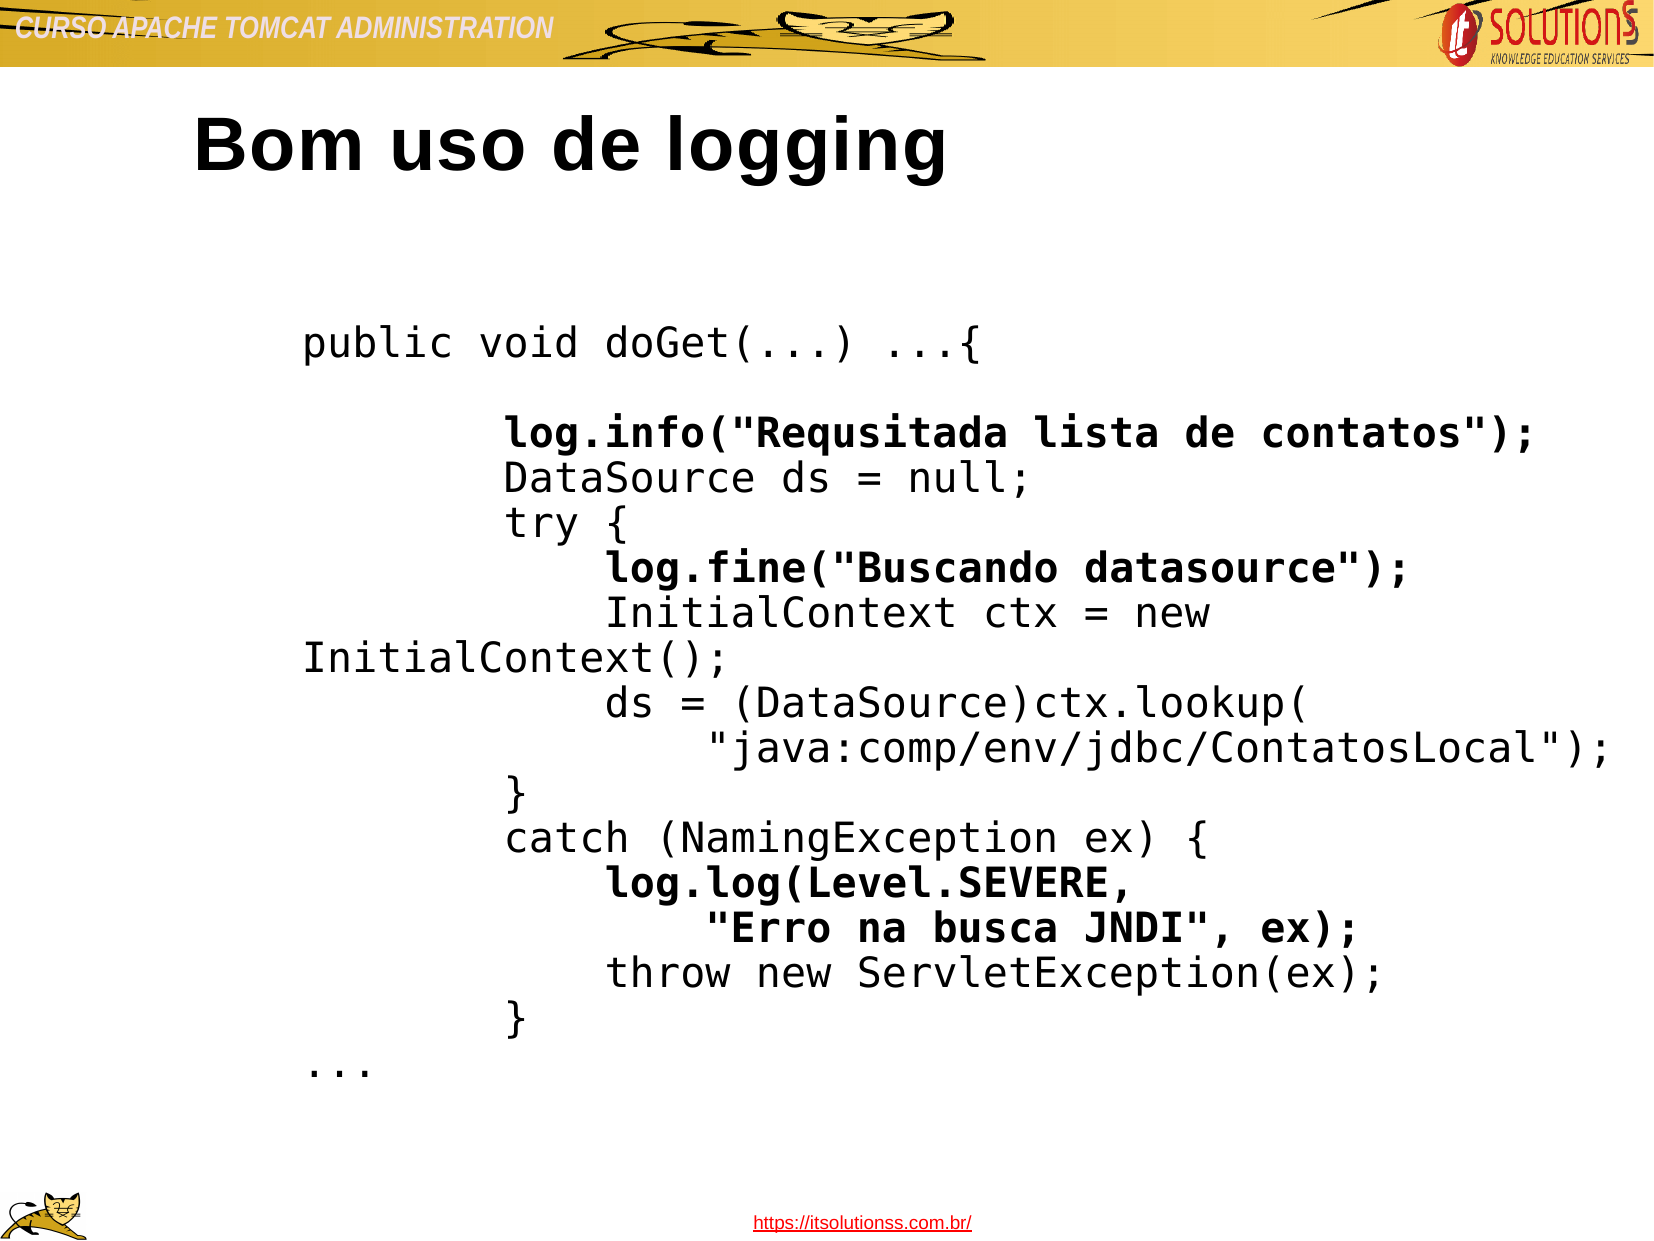

Bom uso de logging
public void doGet(...) ...{
        log.info("Requsitada lista de contatos");
        DataSource ds = null;
        try {
            log.fine("Buscando datasource");
            InitialContext ctx = new InitialContext();
            ds = (DataSource)ctx.lookup(
                "java:comp/env/jdbc/ContatosLocal");
        }
        catch (NamingException ex) {
            log.log(Level.SEVERE,
                "Erro na busca JNDI", ex);
            throw new ServletException(ex);
        }
...